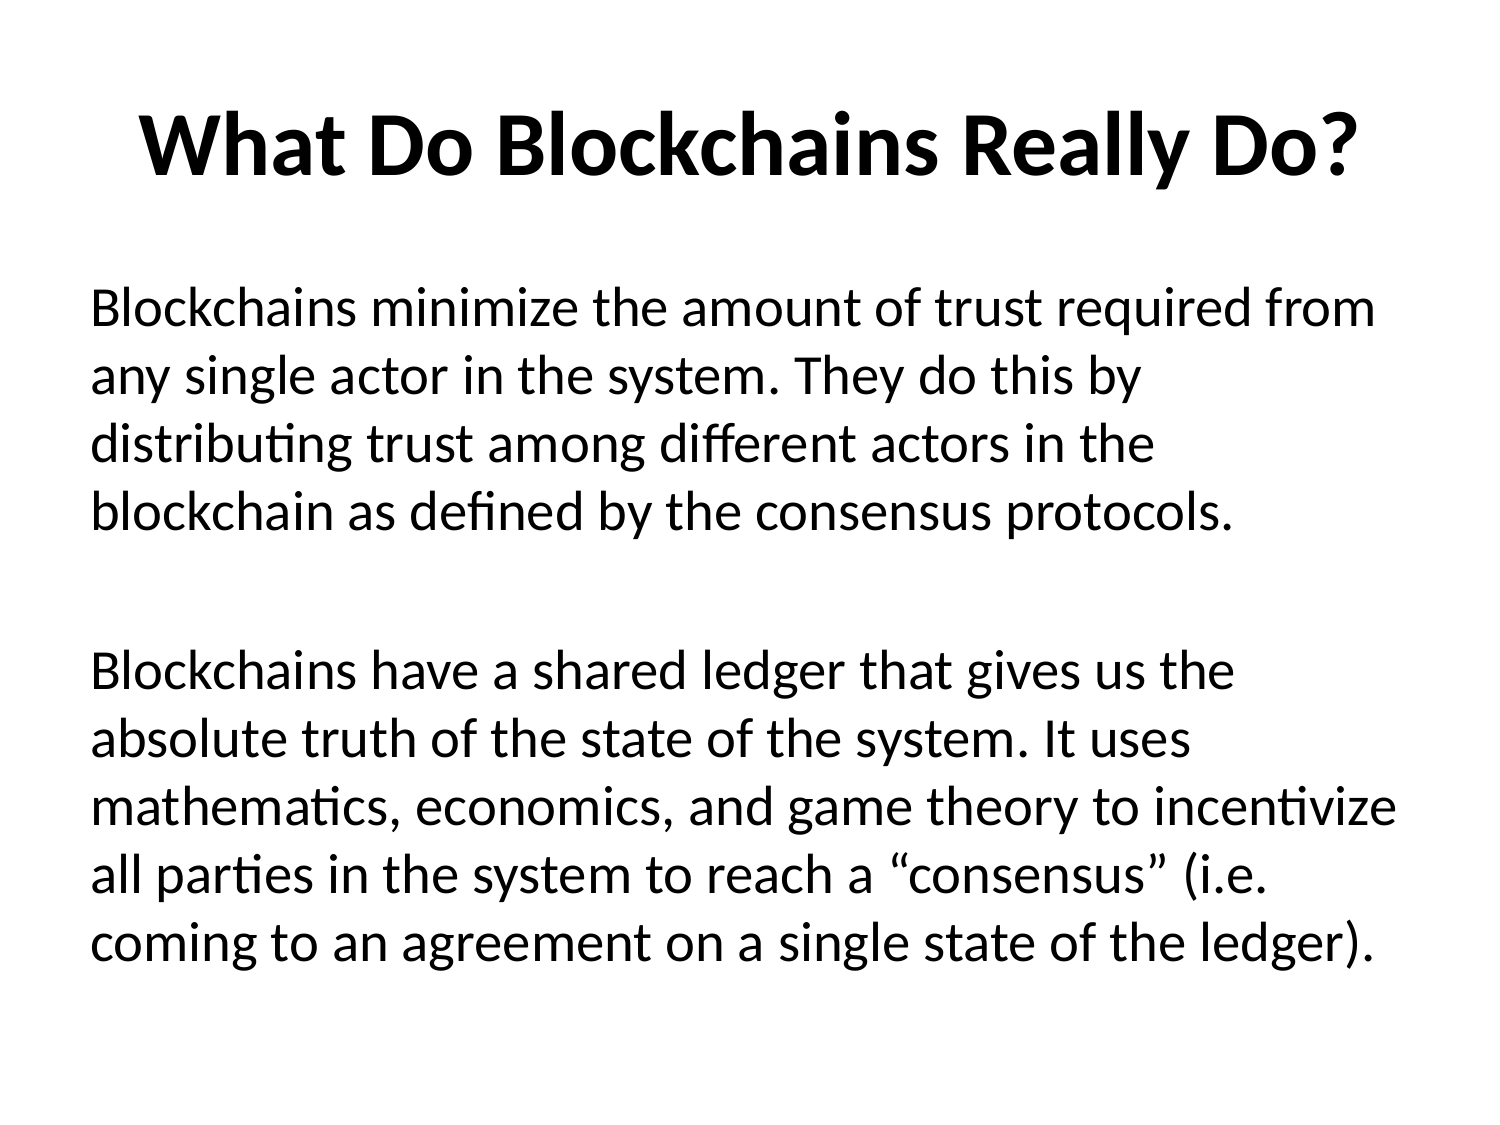

# What Do Blockchains Really Do?
Blockchains minimize the amount of trust required from any single actor in the system. They do this by distributing trust among different actors in the blockchain as defined by the consensus protocols.

Blockchains have a shared ledger that gives us the absolute truth of the state of the system. It uses mathematics, economics, and game theory to incentivize all parties in the system to reach a “consensus” (i.e. coming to an agreement on a single state of the ledger).